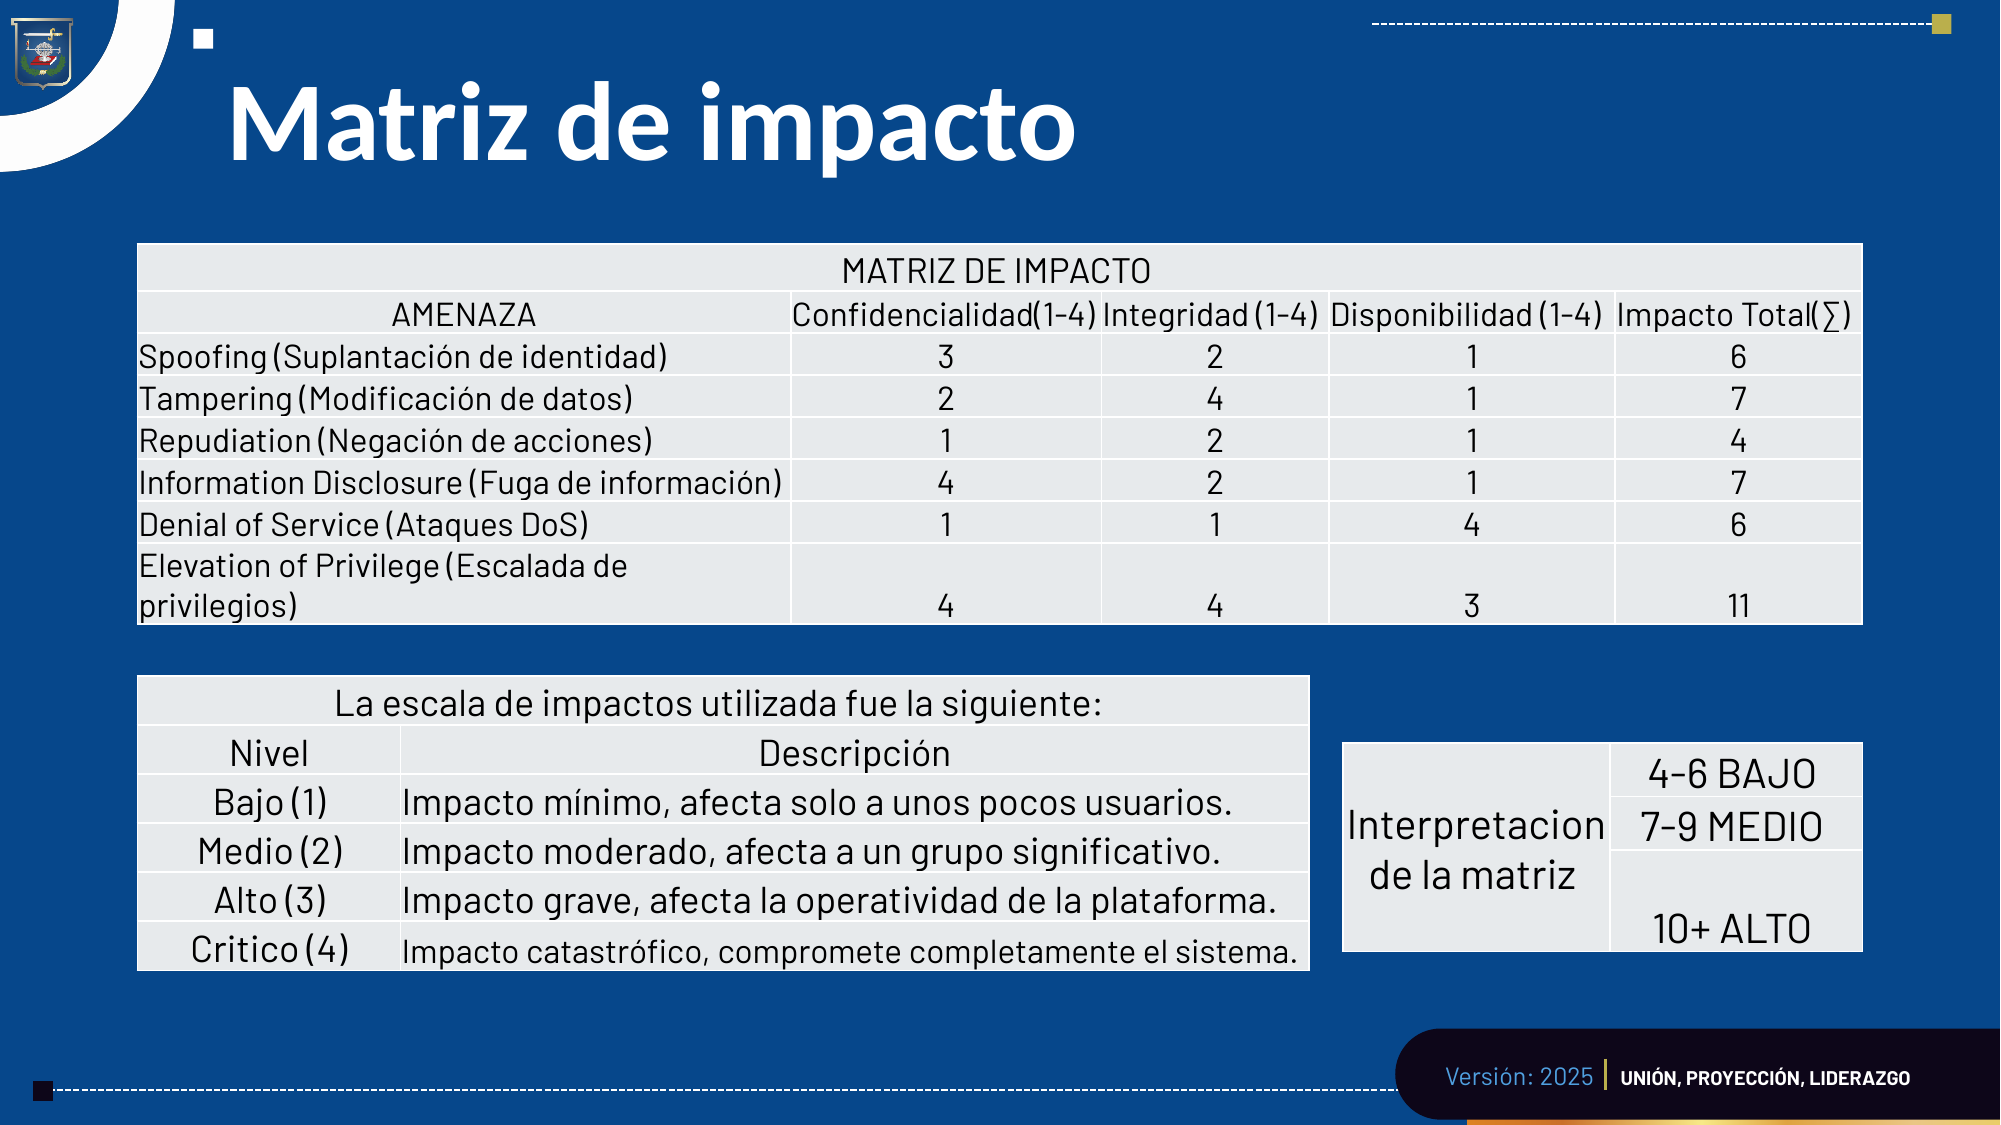

# Matriz de impacto
| MATRIZ DE IMPACTO |  |  |  |  |
| --- | --- | --- | --- | --- |
| AMENAZA | Confidencialidad(1-4) | Integridad (1-4) | Disponibilidad (1-4) | Impacto Total(∑) |
| Spoofing (Suplantación de identidad) | 3 | 2 | 1 | 6 |
| Tampering (Modificación de datos) | 2 | 4 | 1 | 7 |
| Repudiation (Negación de acciones) | 1 | 2 | 1 | 4 |
| Information Disclosure (Fuga de información) | 4 | 2 | 1 | 7 |
| Denial of Service (Ataques DoS) | 1 | 1 | 4 | 6 |
| Elevation of Privilege (Escalada de privilegios) | 4 | 4 | 3 | 11 |
| La escala de impactos utilizada fue la siguiente: |  |
| --- | --- |
| Nivel | Descripción |
| Bajo (1) | Impacto mínimo, afecta solo a unos pocos usuarios. |
| Medio (2) | Impacto moderado, afecta a un grupo significativo. |
| Alto (3) | Impacto grave, afecta la operatividad de la plataforma. |
| Critico (4) | Impacto catastrófico, compromete completamente el sistema. |
| Interpretacion de la matriz | 4-6 BAJO |
| --- | --- |
|  | 7-9 MEDIO |
|  | 10+ ALTO |